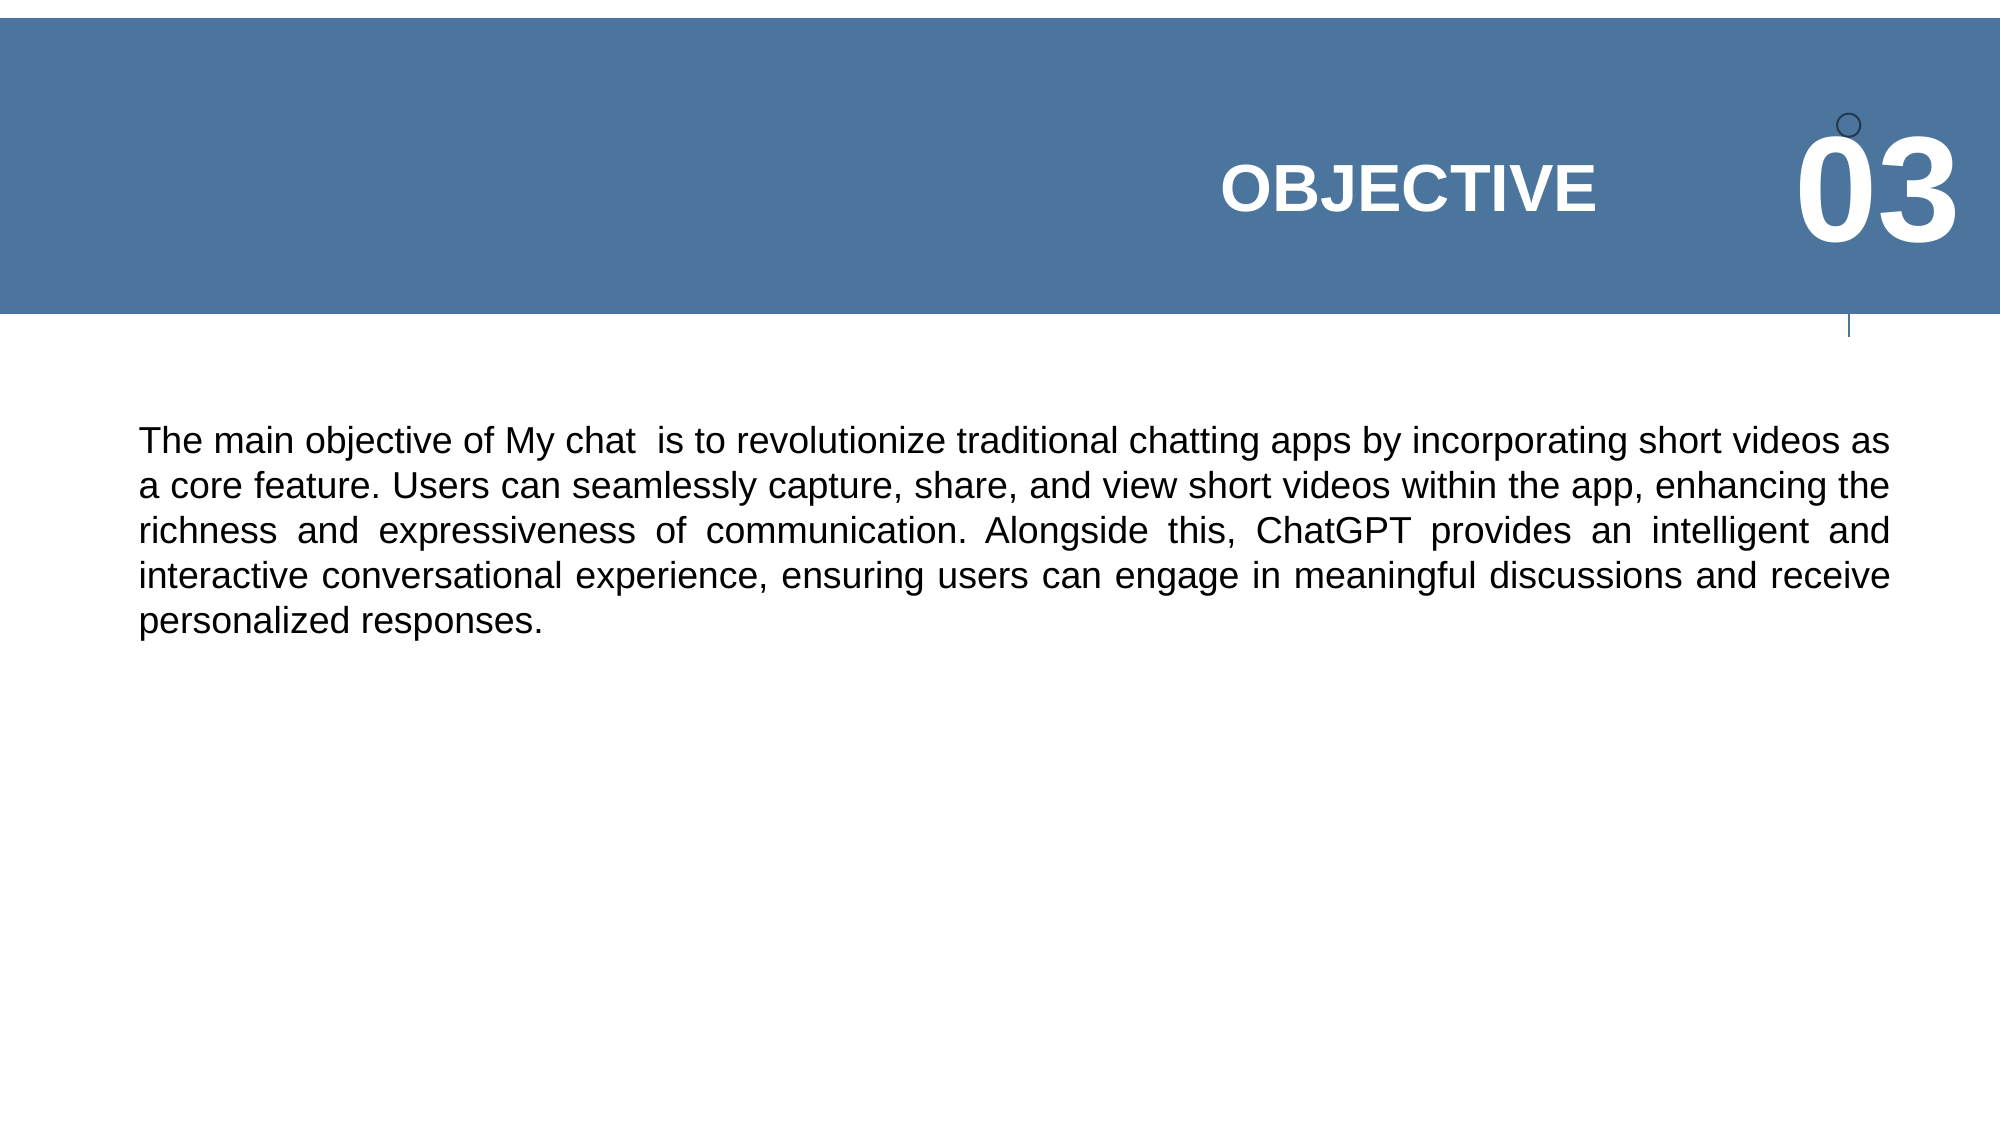

03
OBJECTIVE

The main objective of My chat  is to revolutionize traditional chatting apps by incorporating short videos as a core feature. Users can seamlessly capture, share, and view short videos within the app, enhancing the richness and expressiveness of communication. Alongside this, ChatGPT provides an intelligent and interactive conversational experience, ensuring users can engage in meaningful discussions and receive personalized responses.